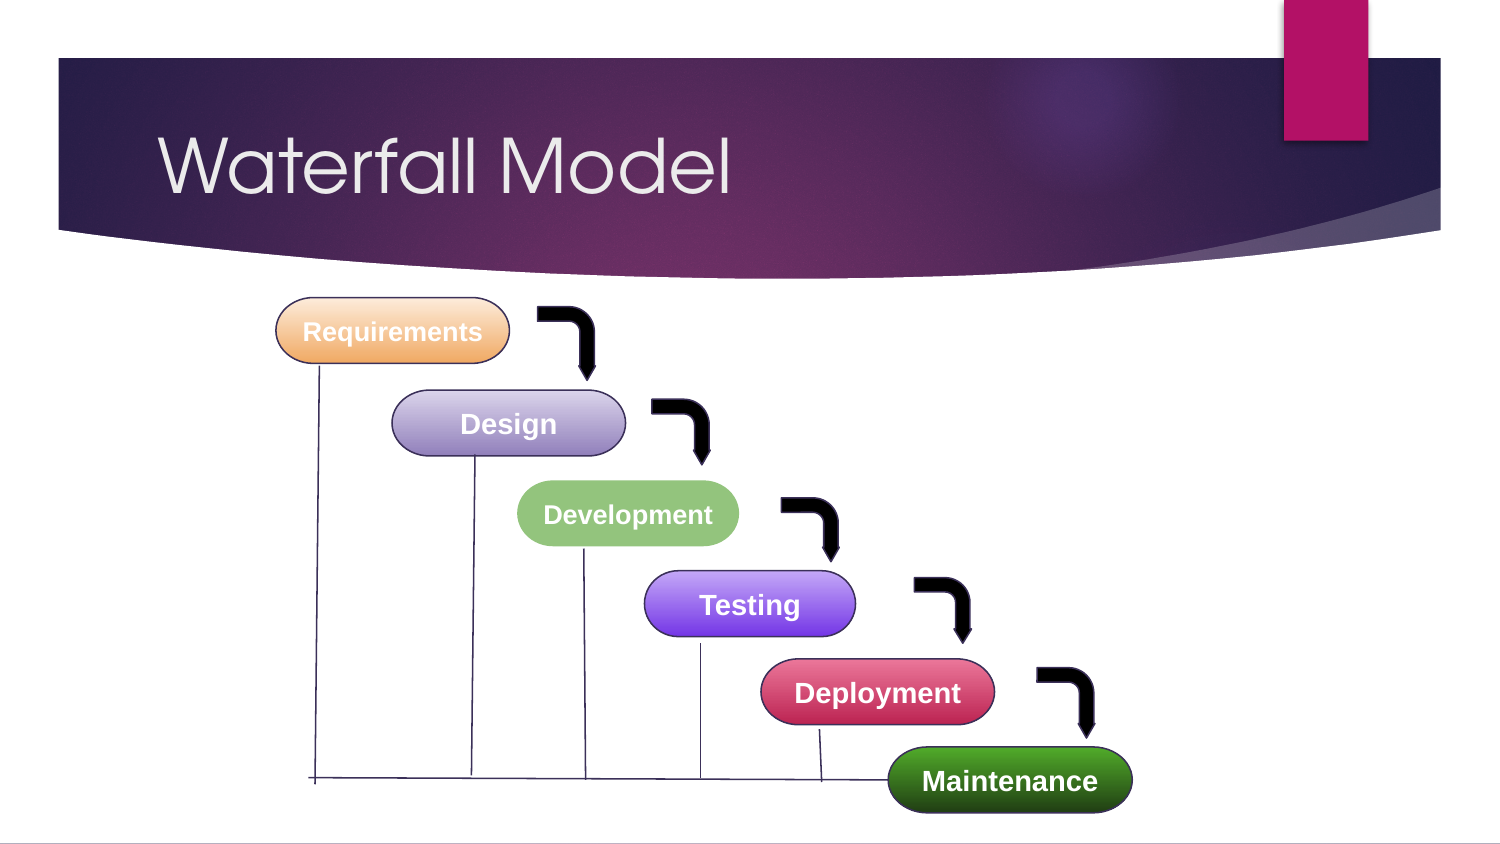

# Waterfall Model
Requirements

Design

Development

Testing

Deployment

Maintenance